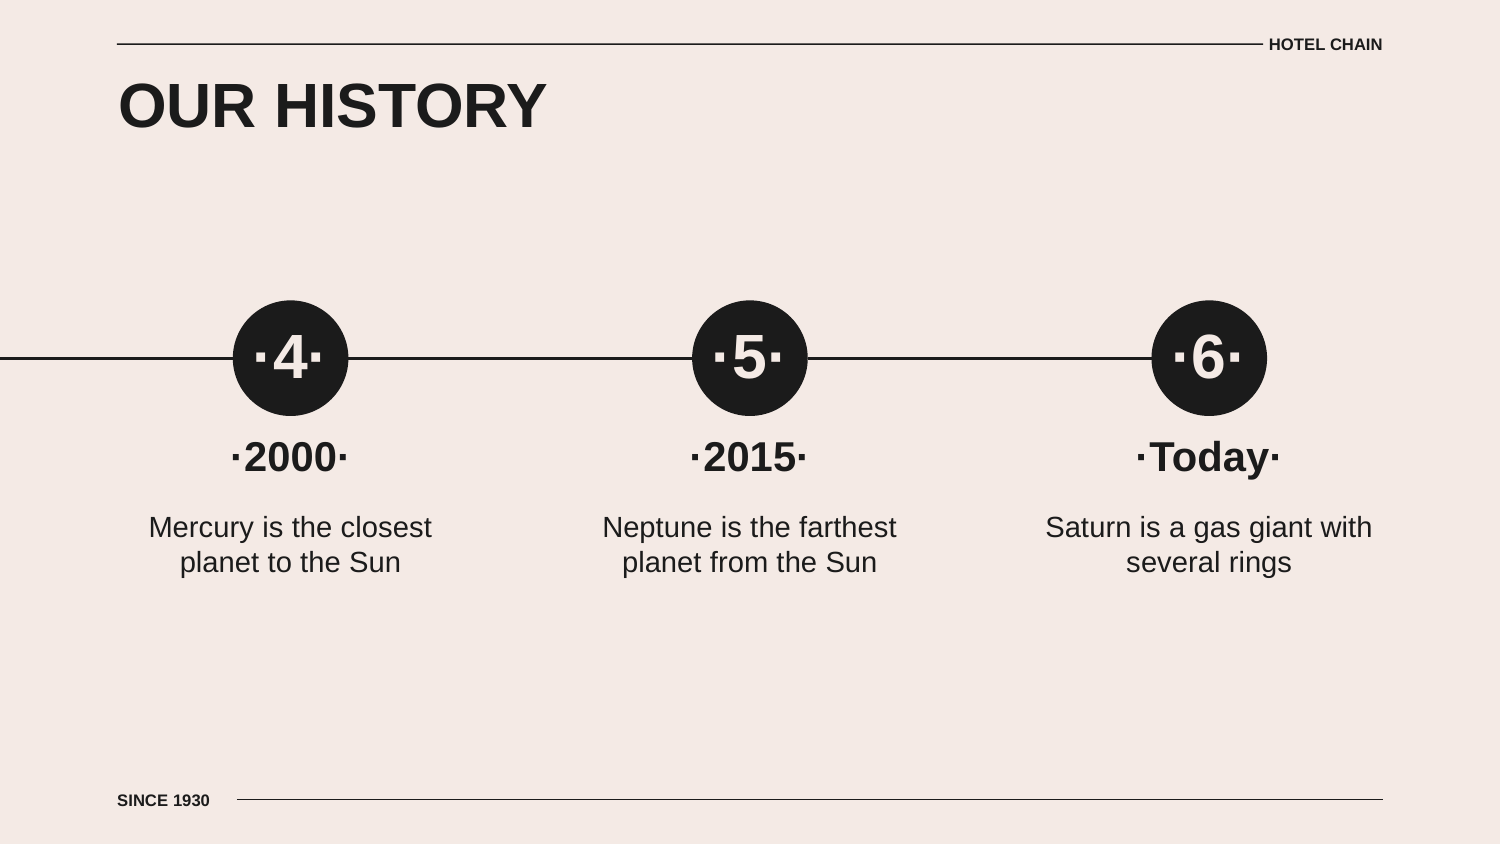

HOTEL CHAIN
# OUR HISTORY

·4·
·5·
·6·
·2000·
·2015·
·Today·
Mercury is the closest planet to the Sun
Neptune is the farthest planet from the Sun
Saturn is a gas giant with several rings
SINCE 1930